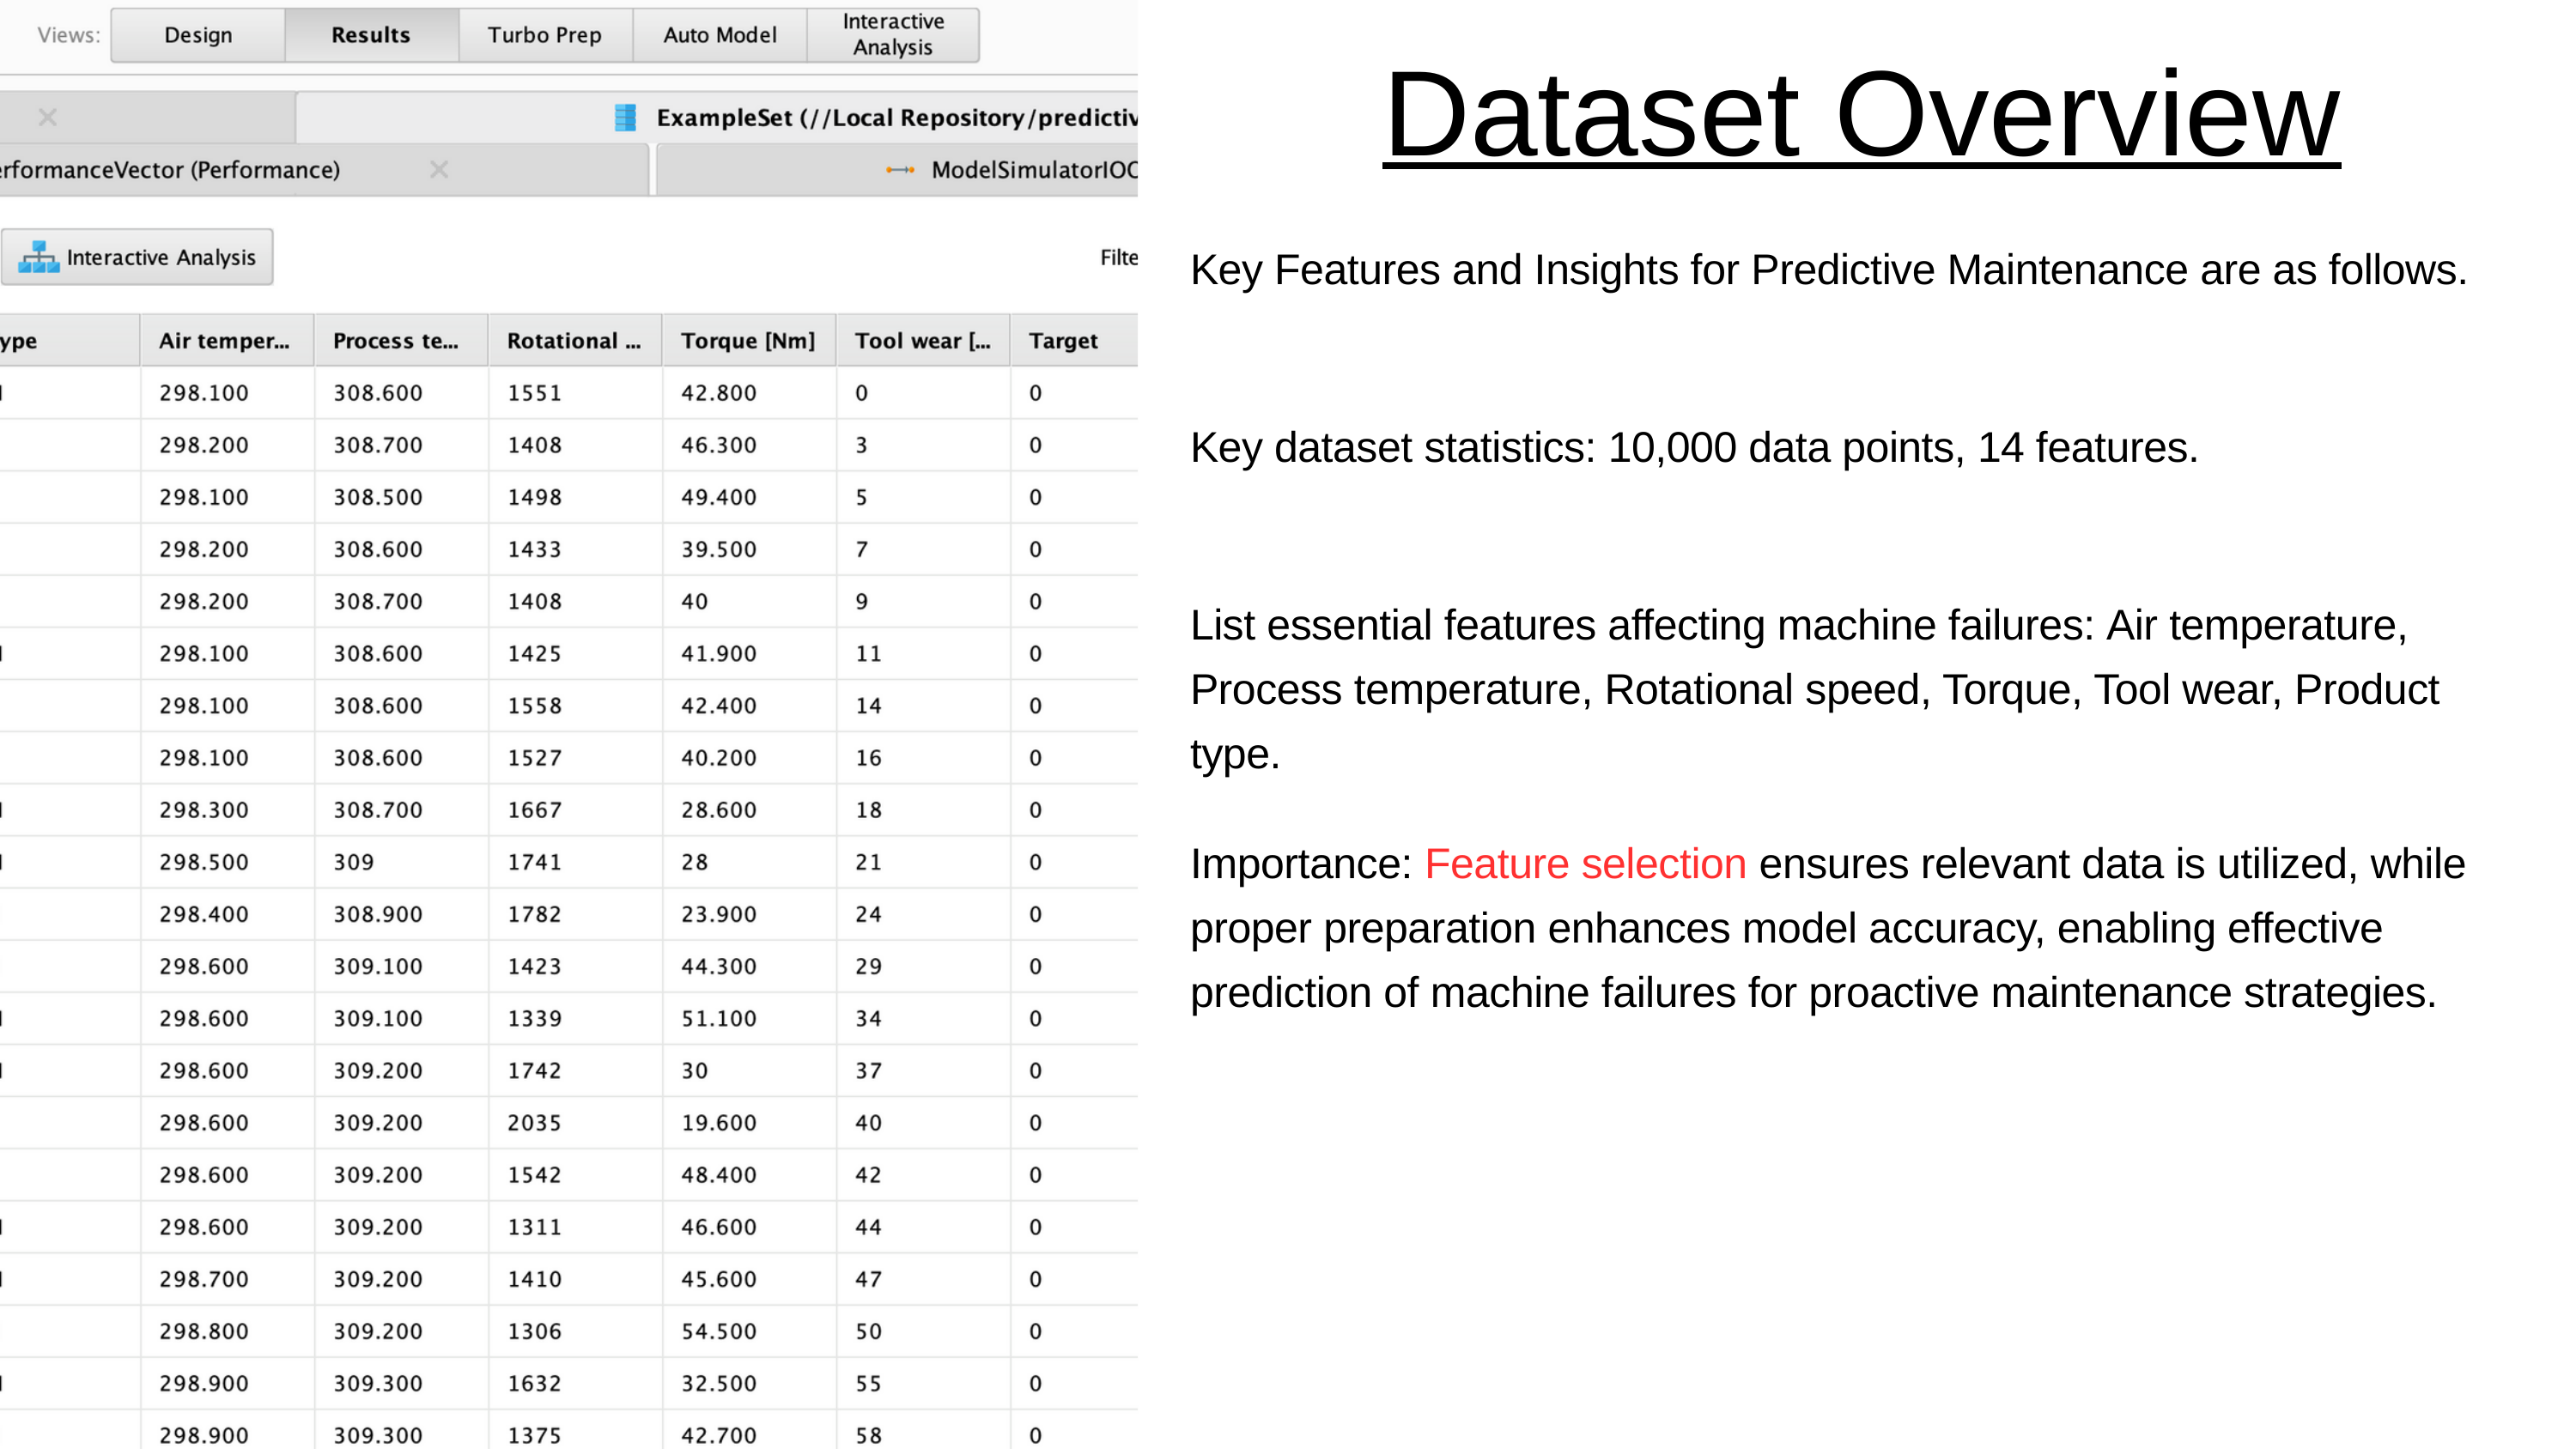

Dataset Overview
Key Features and Insights for Predictive Maintenance are as follows.
Key dataset statistics: 10,000 data points, 14 features.
List essential features affecting machine failures: Air temperature, Process temperature, Rotational speed, Torque, Tool wear, Product type.

Importance: Feature selection ensures relevant data is utilized, while proper preparation enhances model accuracy, enabling effective prediction of machine failures for proactive maintenance strategies.